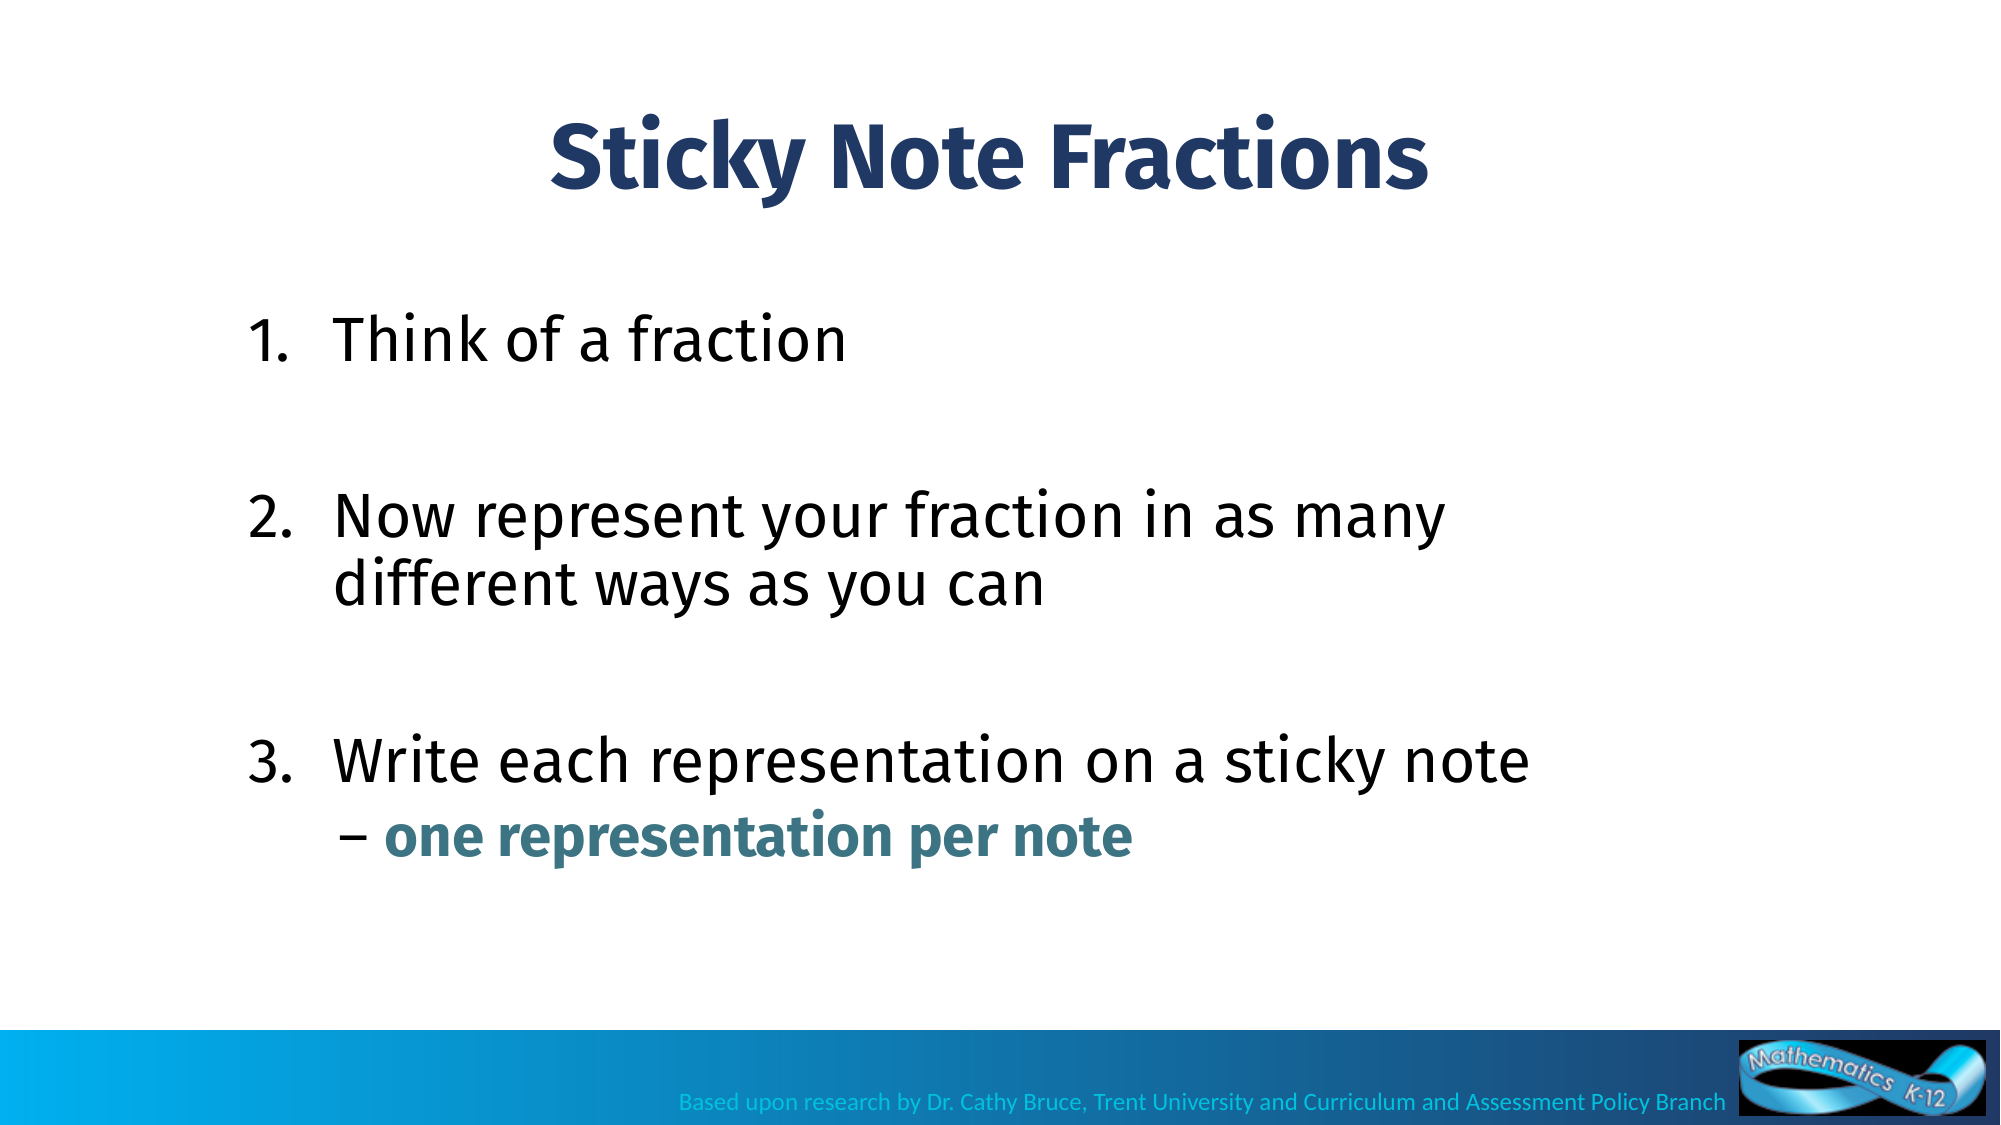

# Sticky Note Fractions
Think of a fraction

Now represent your fraction in as many different ways as you can

Write each representation on a sticky note
 – one representation per note